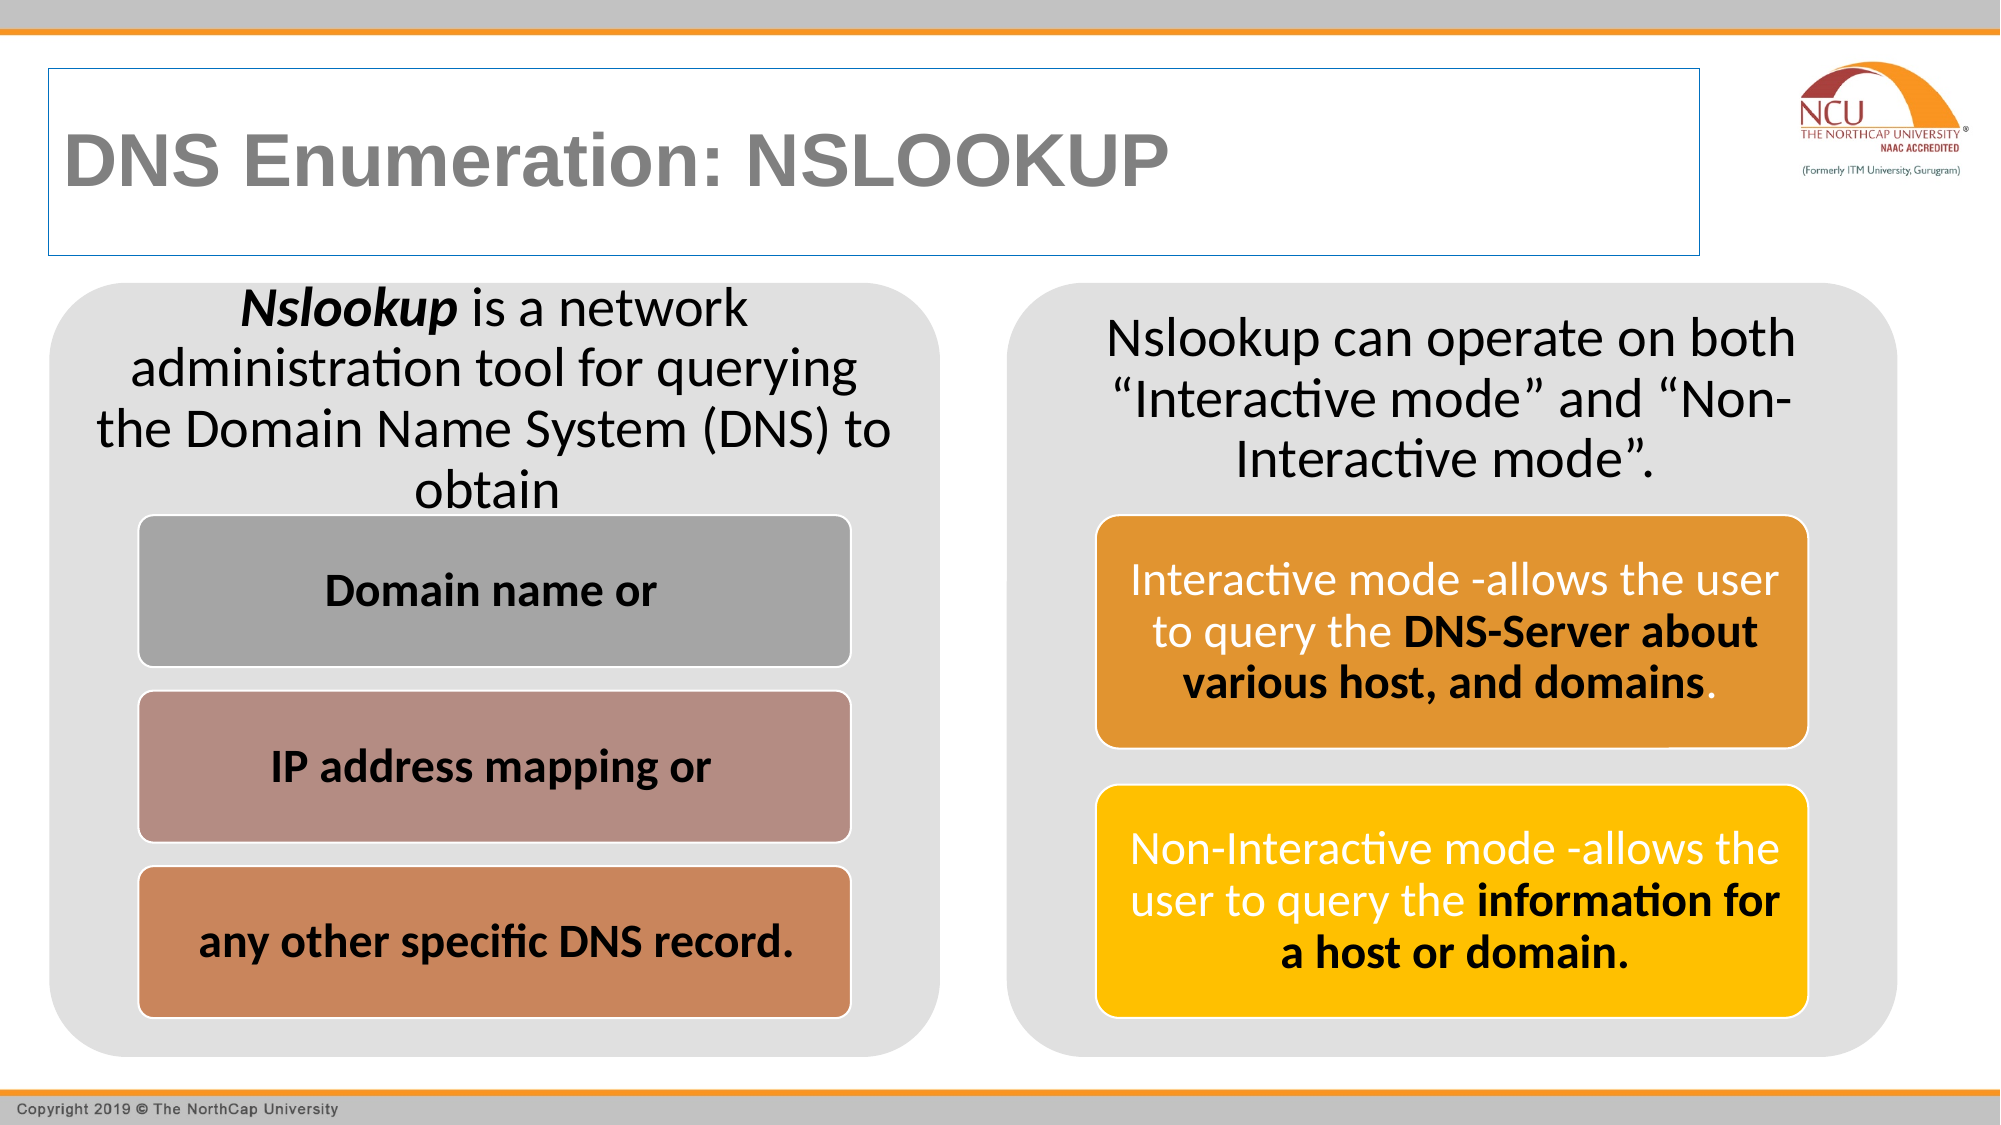

# DNS Enumeration: NSLOOKUP
Nslookup is a network administration tool for querying the Domain Name System (DNS) to obtain
Domain name or
IP address mapping or
any other specific DNS record.
Nslookup can operate on both “Interactive mode” and “Non-Interactive mode”.
Interactive mode -allows the user to query the DNS-Server about various host, and domains.
Non-Interactive mode -allows the user to query the information for a host or domain.